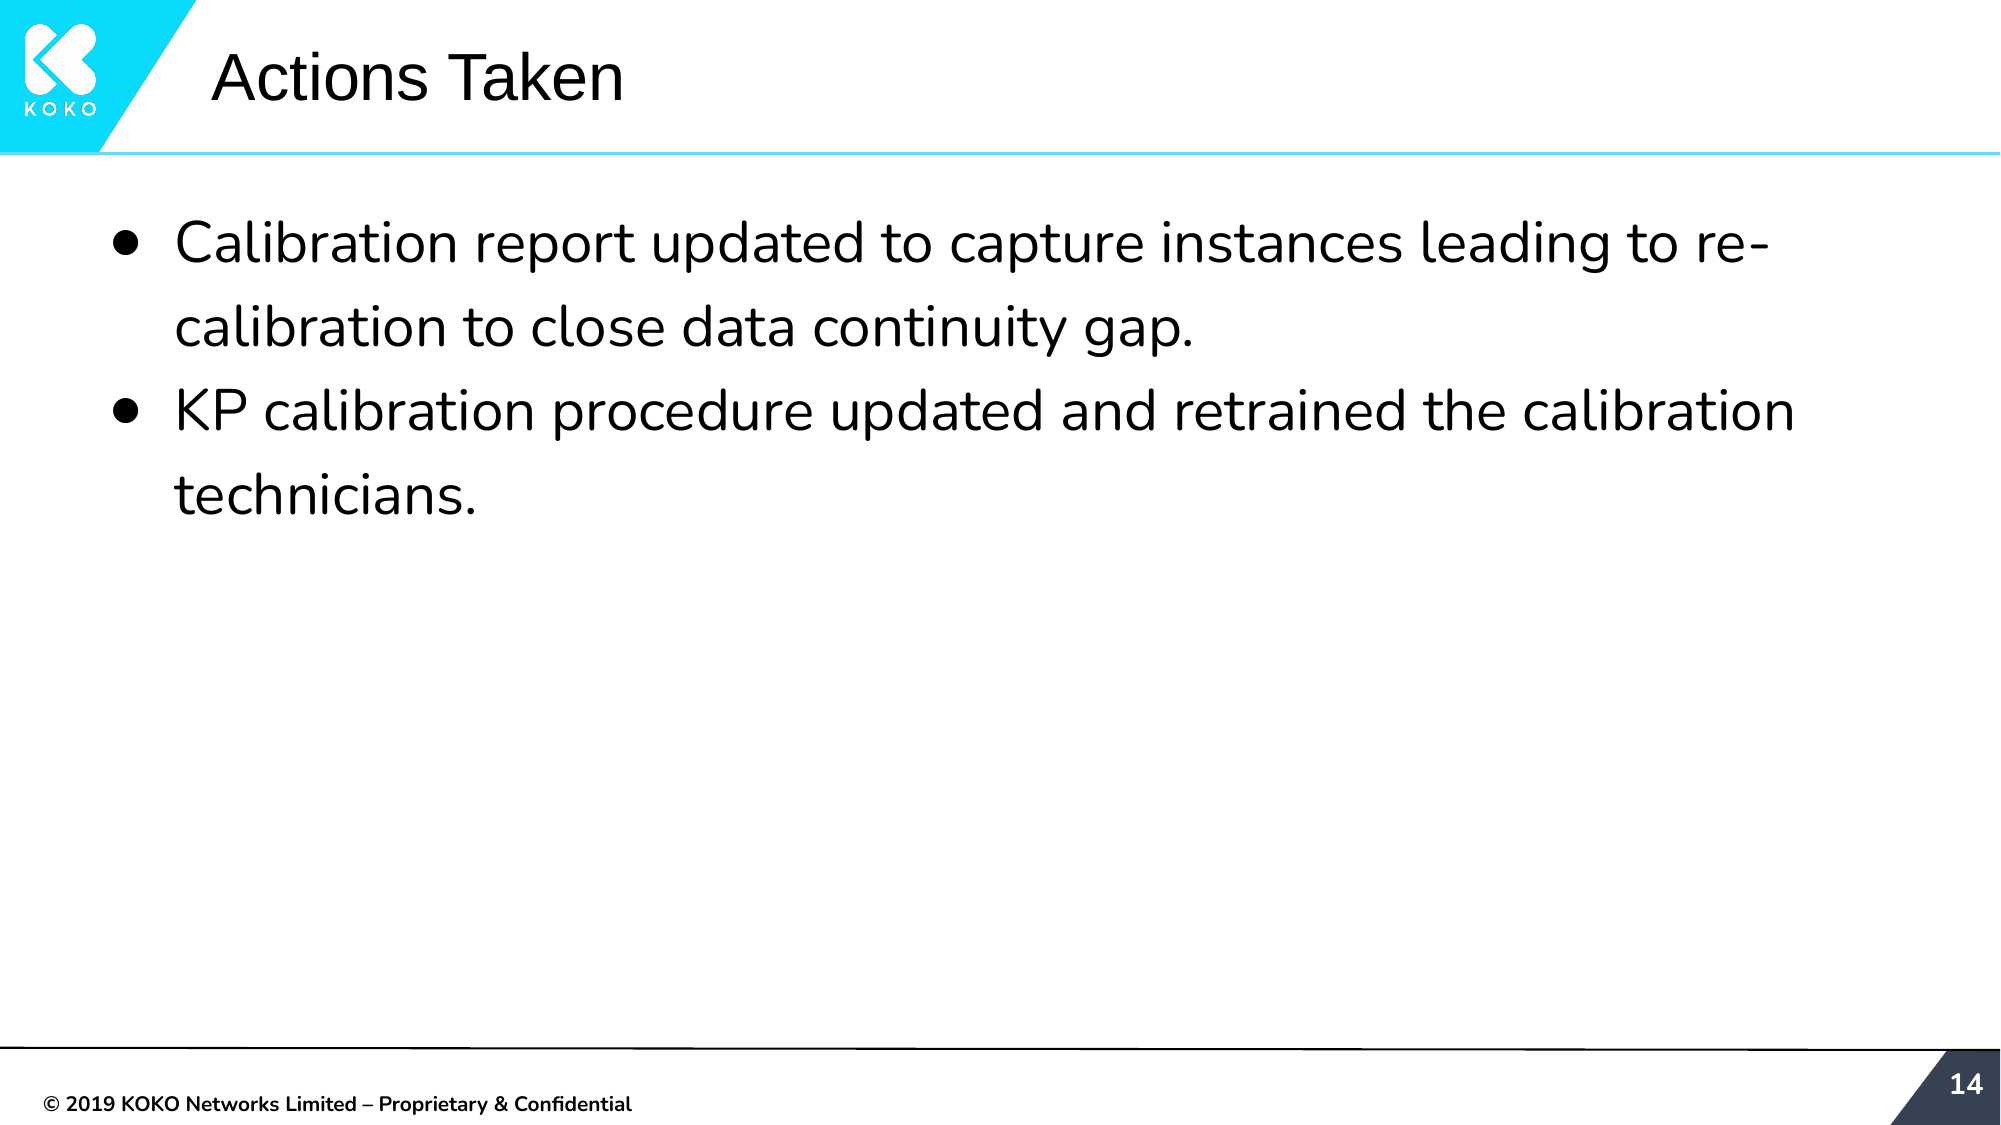

# Actions Taken
Calibration report updated to capture instances leading to re-calibration to close data continuity gap.
KP calibration procedure updated and retrained the calibration technicians.
14